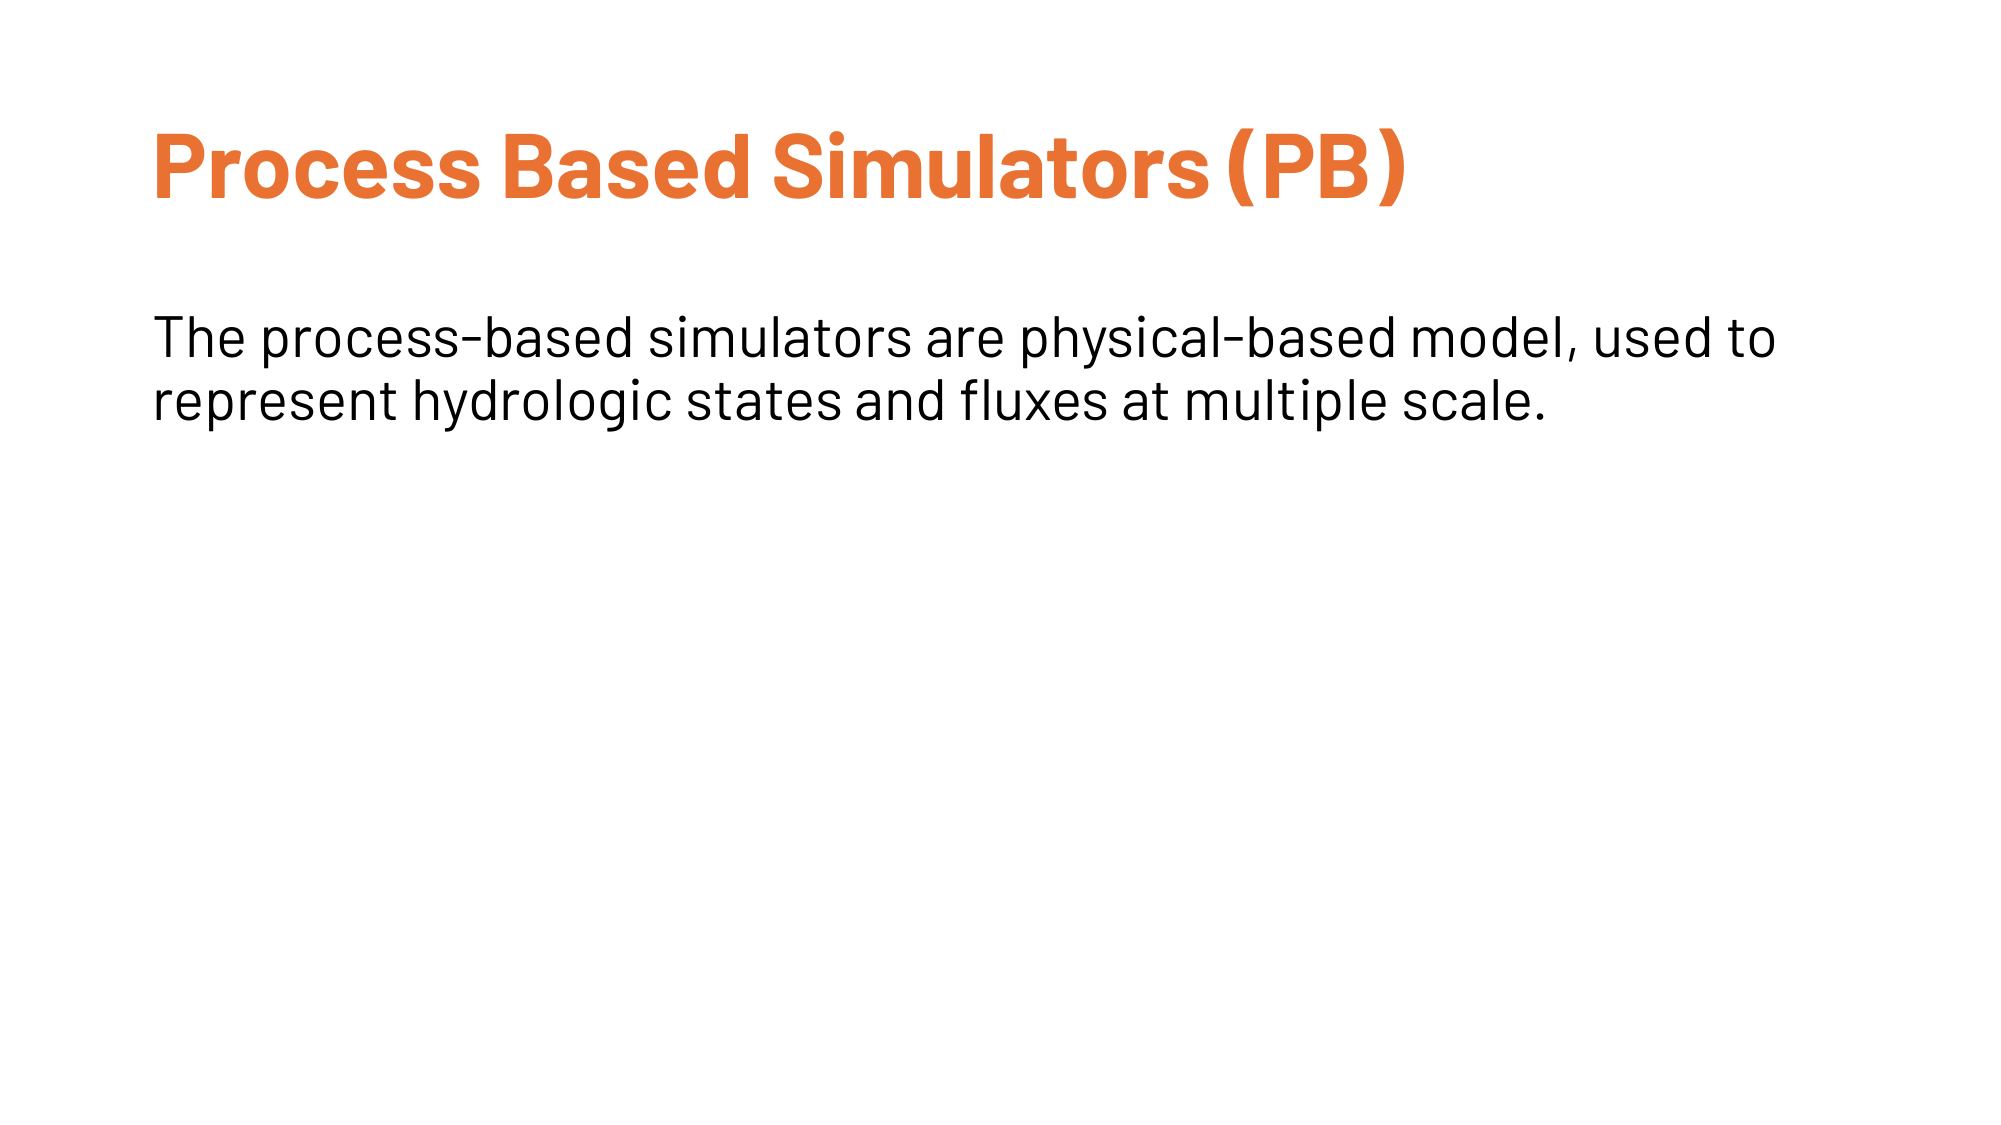

# Process Based Simulators (PB)
The process-based simulators are physical-based model, used to represent hydrologic states and fluxes at multiple scale.